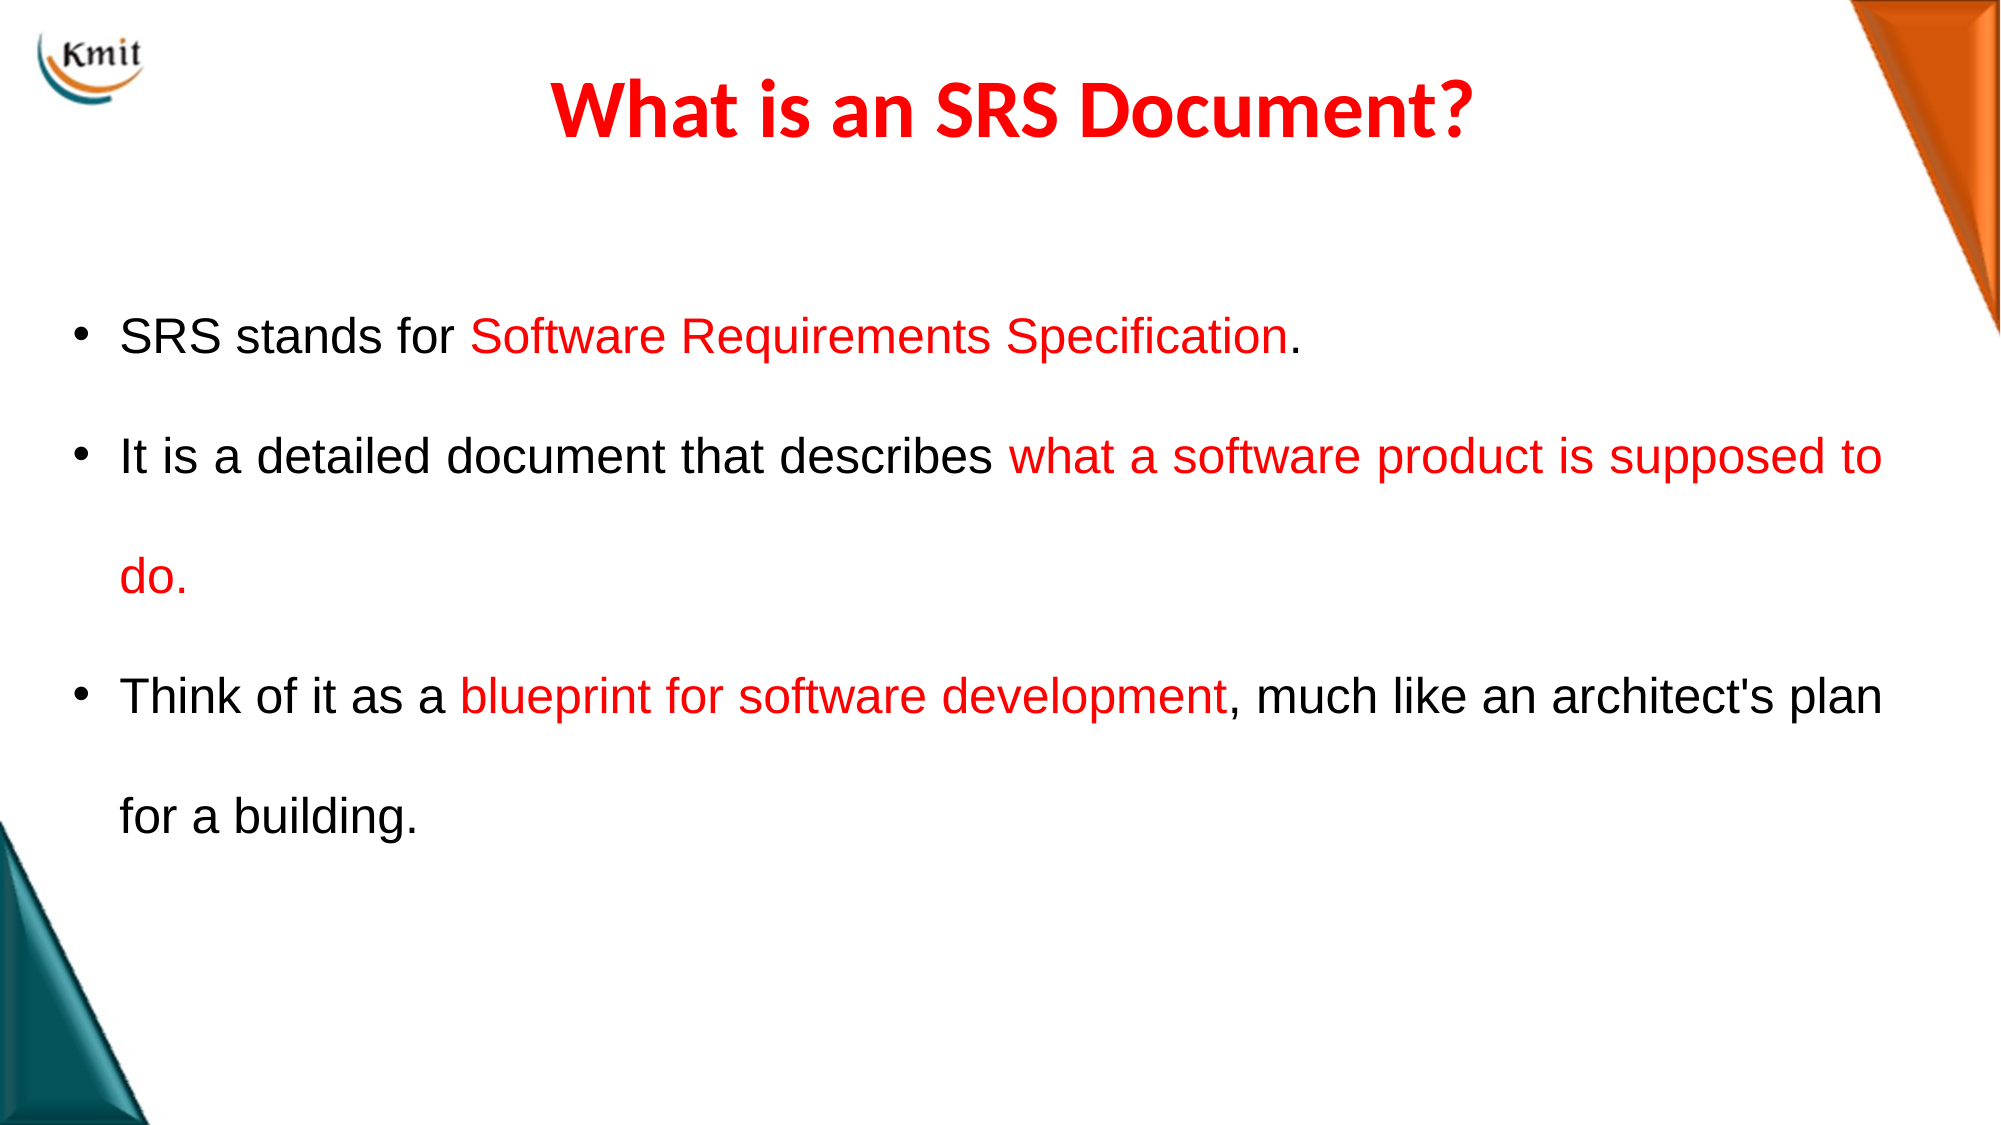

# What is an SRS Document?
SRS stands for Software Requirements Specification.
It is a detailed document that describes what a software product is supposed to do.
Think of it as a blueprint for software development, much like an architect's plan for a building.